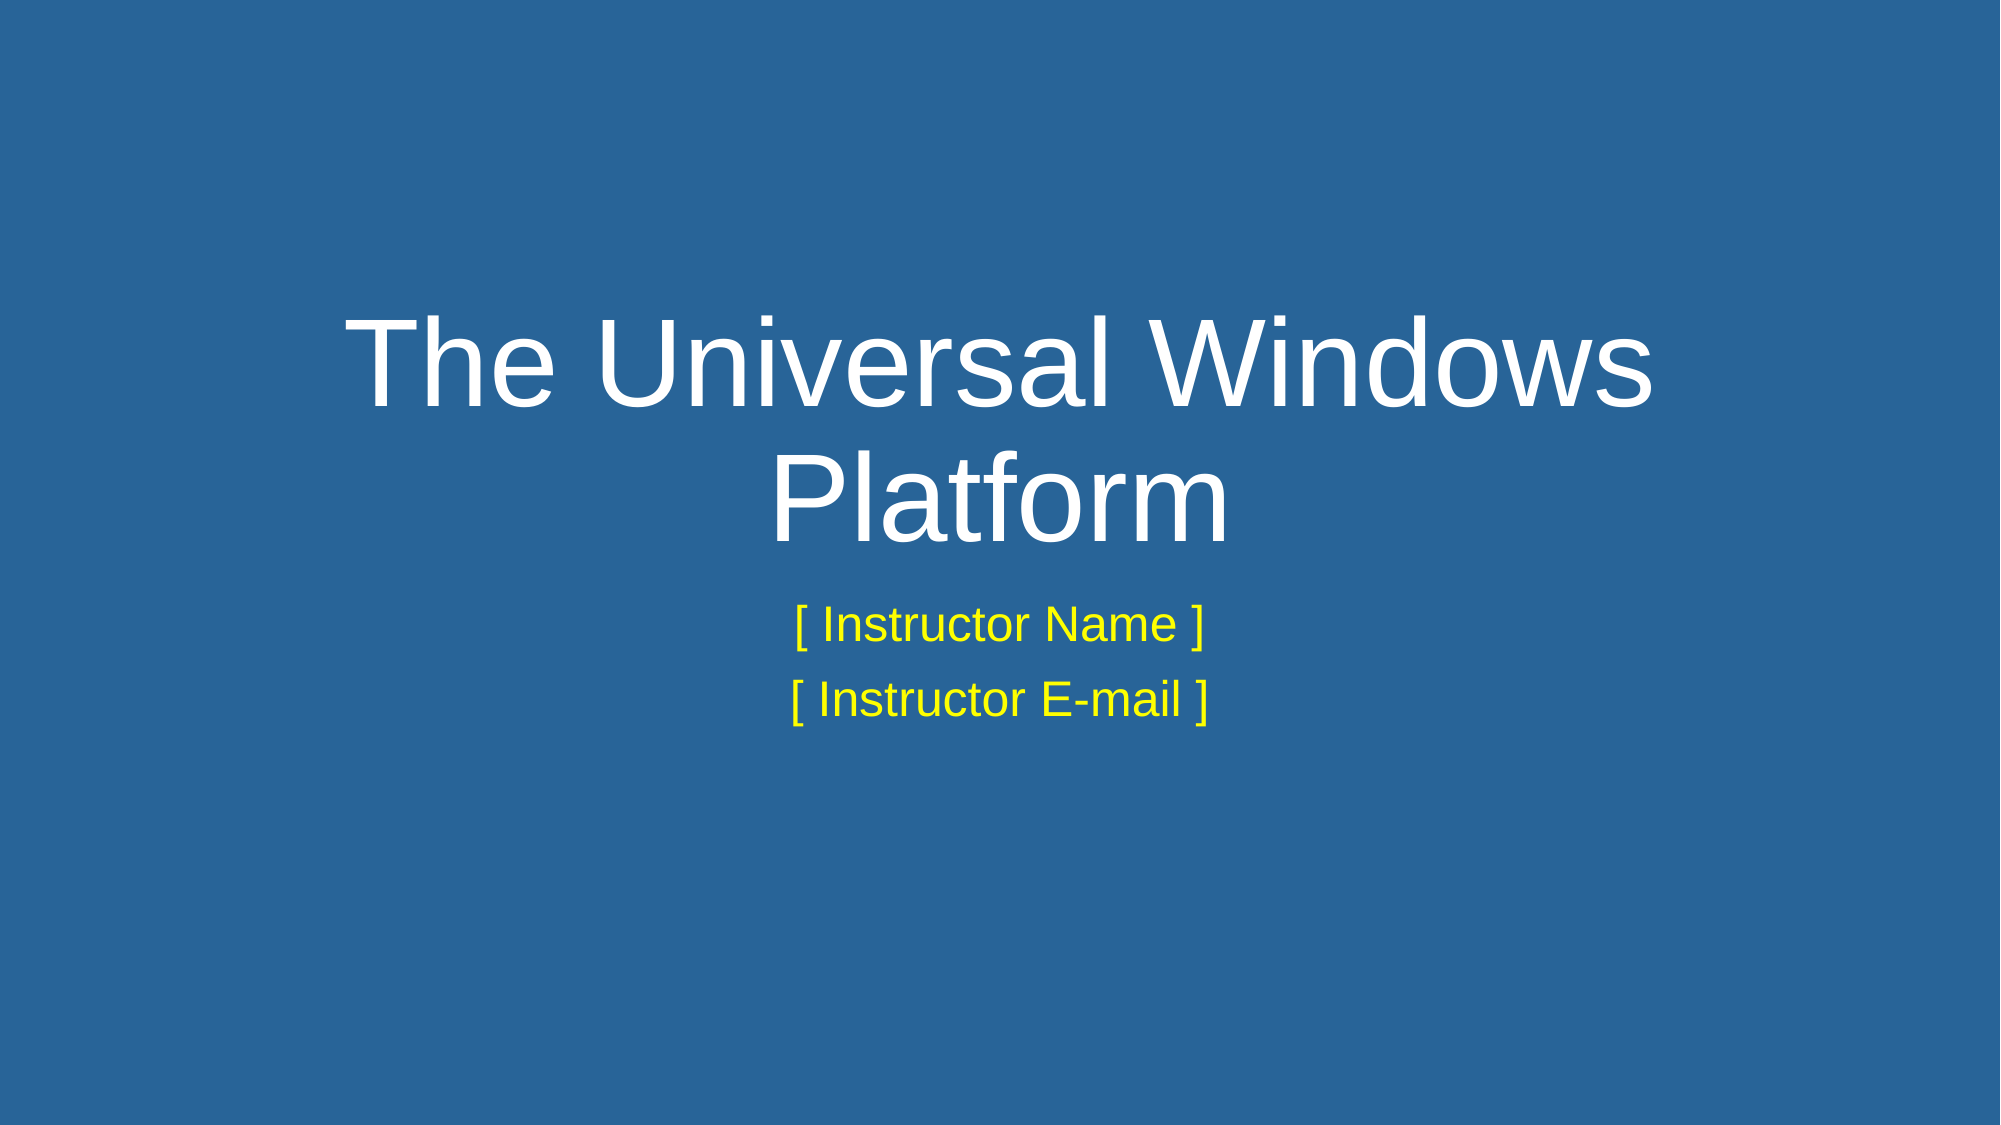

# The Universal Windows Platform
[ Instructor Name ]
[ Instructor E-mail ]